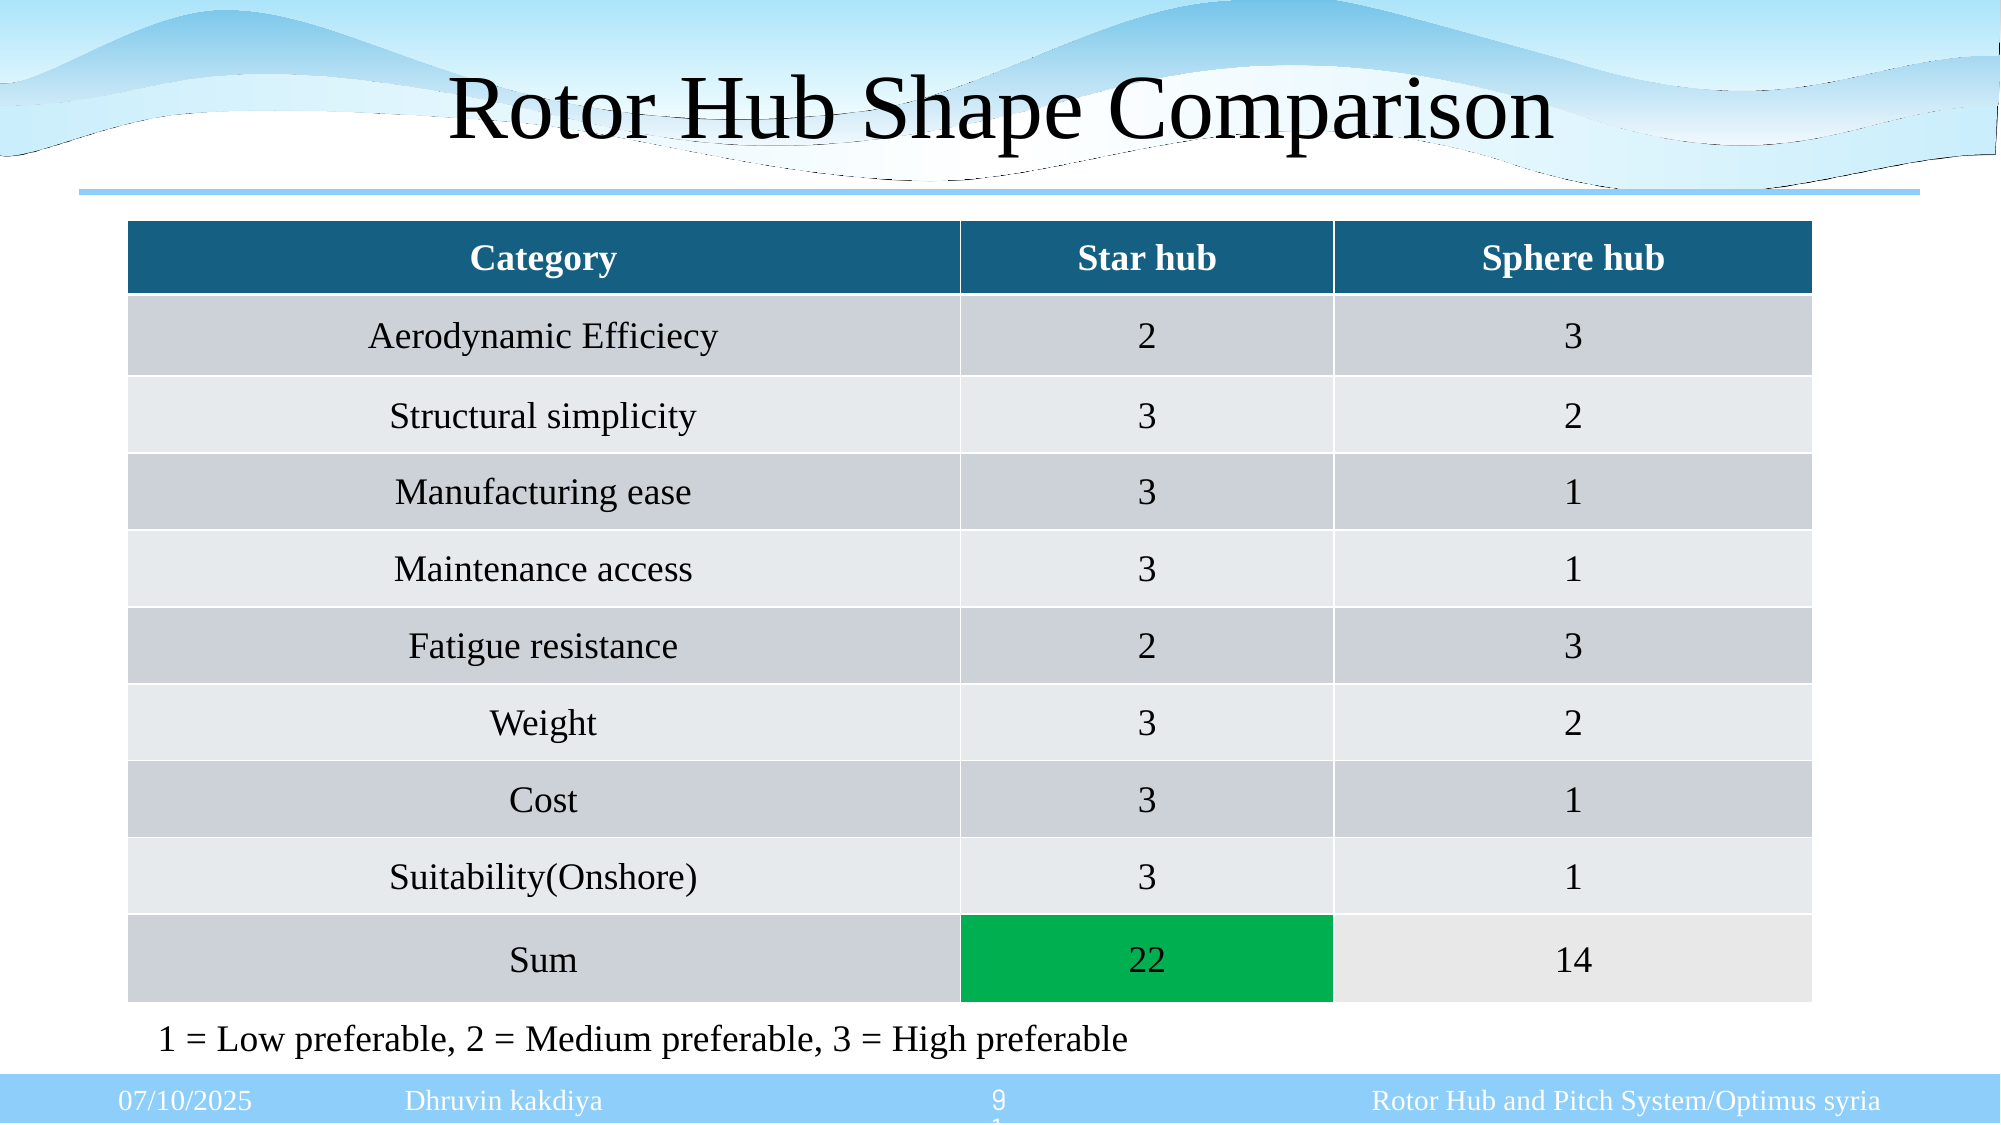

# Rotor Hub Shape Comparison

| Category | Star hub | Sphere hub |
| --- | --- | --- |
| Aerodynamic Efficiecy | 2 | 3 |
| Structural simplicity | 3 | 2 |
| Manufacturing ease | 3 | 1 |
| Maintenance access | 3 | 1 |
| Fatigue resistance | 2 | 3 |
| Weight | 3 | 2 |
| Cost | 3 | 1 |
| Suitability(Onshore) | 3 | 1 |
| Sum | 22 | 14 |
1 = Low preferable, 2 = Medium preferable, 3 = High preferable
91
07/10/2025                     Dhruvin kakdiya                                                                                                          Rotor Hub and Pitch System/Optimus syria